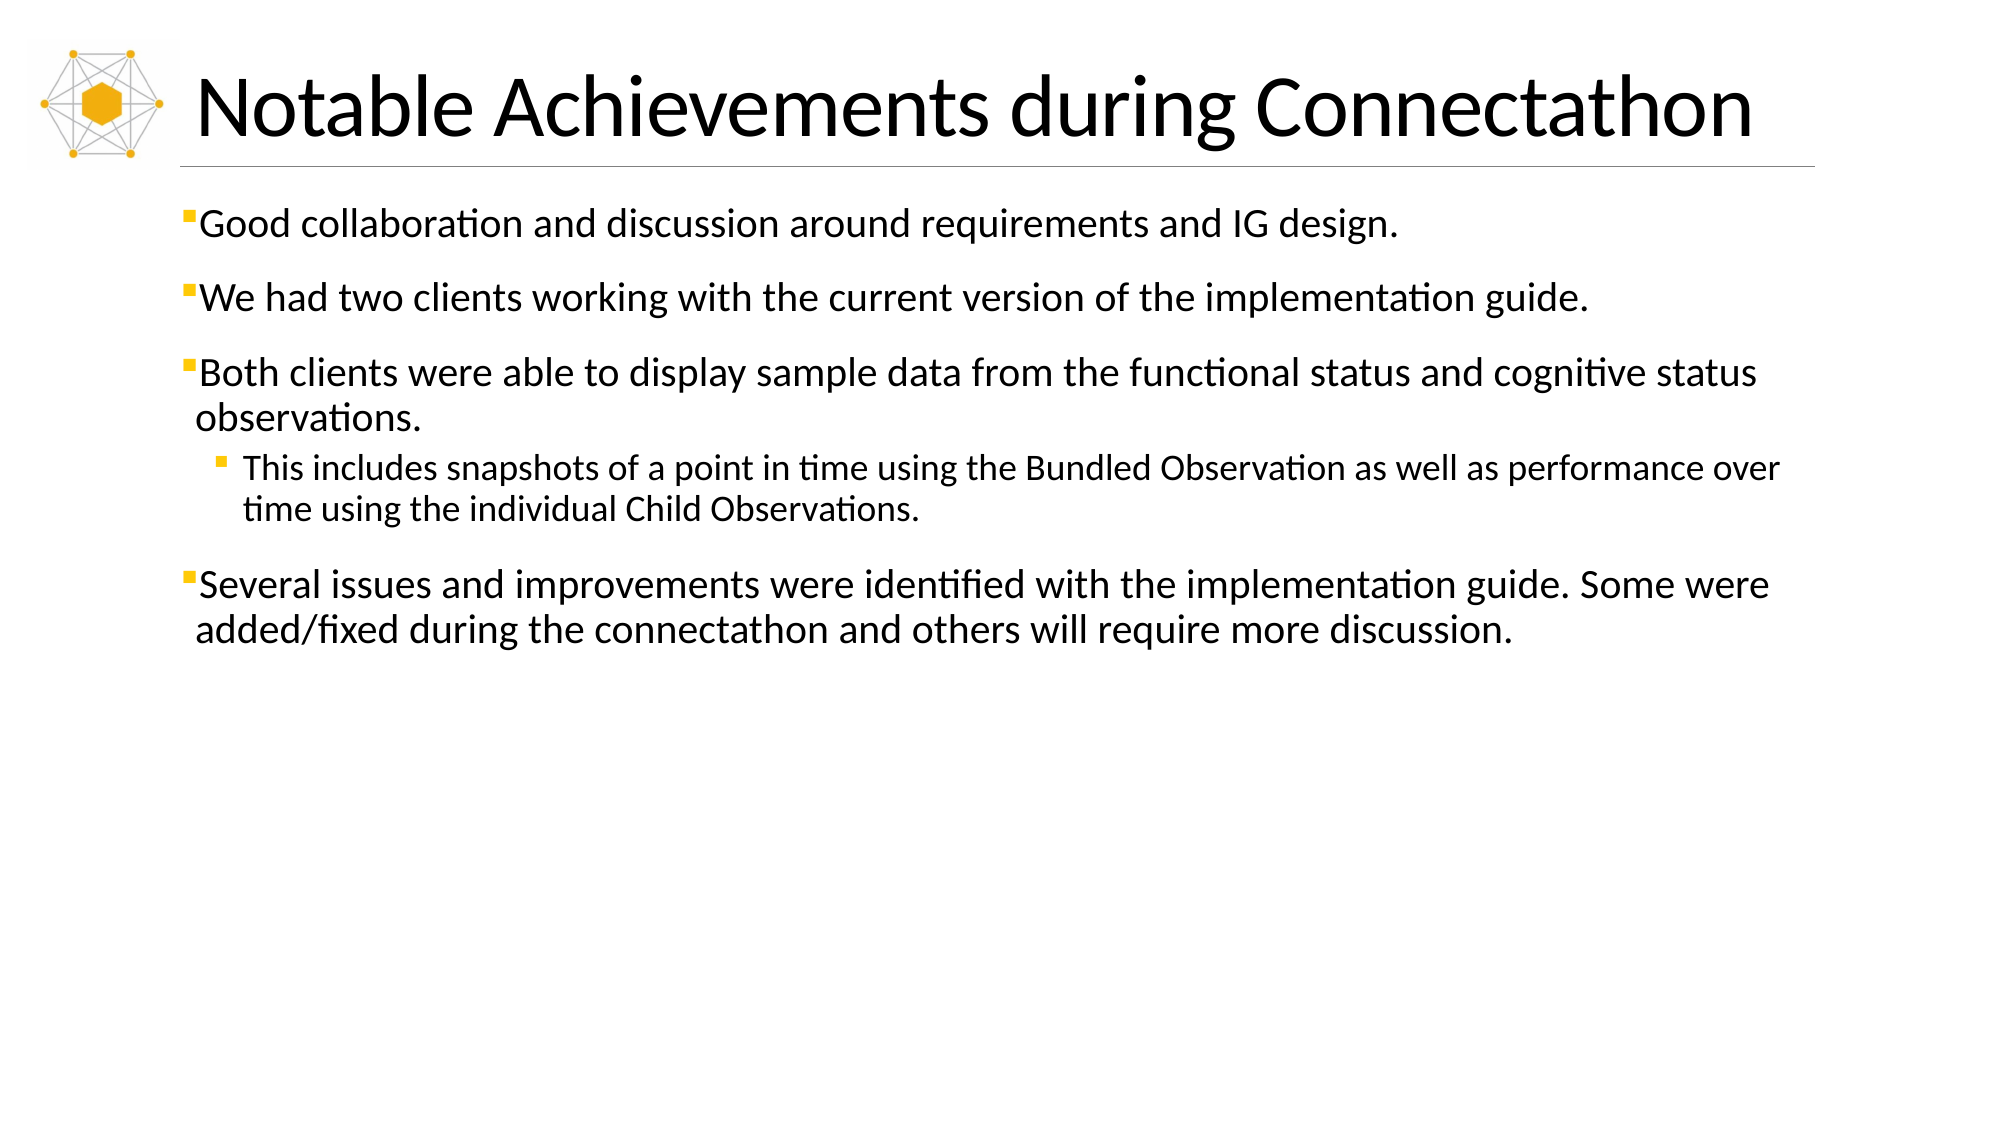

# Notable Achievements during Connectathon
Good collaboration and discussion around requirements and IG design.
We had two clients working with the current version of the implementation guide.
Both clients were able to display sample data from the functional status and cognitive status observations.
This includes snapshots of a point in time using the Bundled Observation as well as performance over time using the individual Child Observations.
Several issues and improvements were identified with the implementation guide. Some were added/fixed during the connectathon and others will require more discussion.